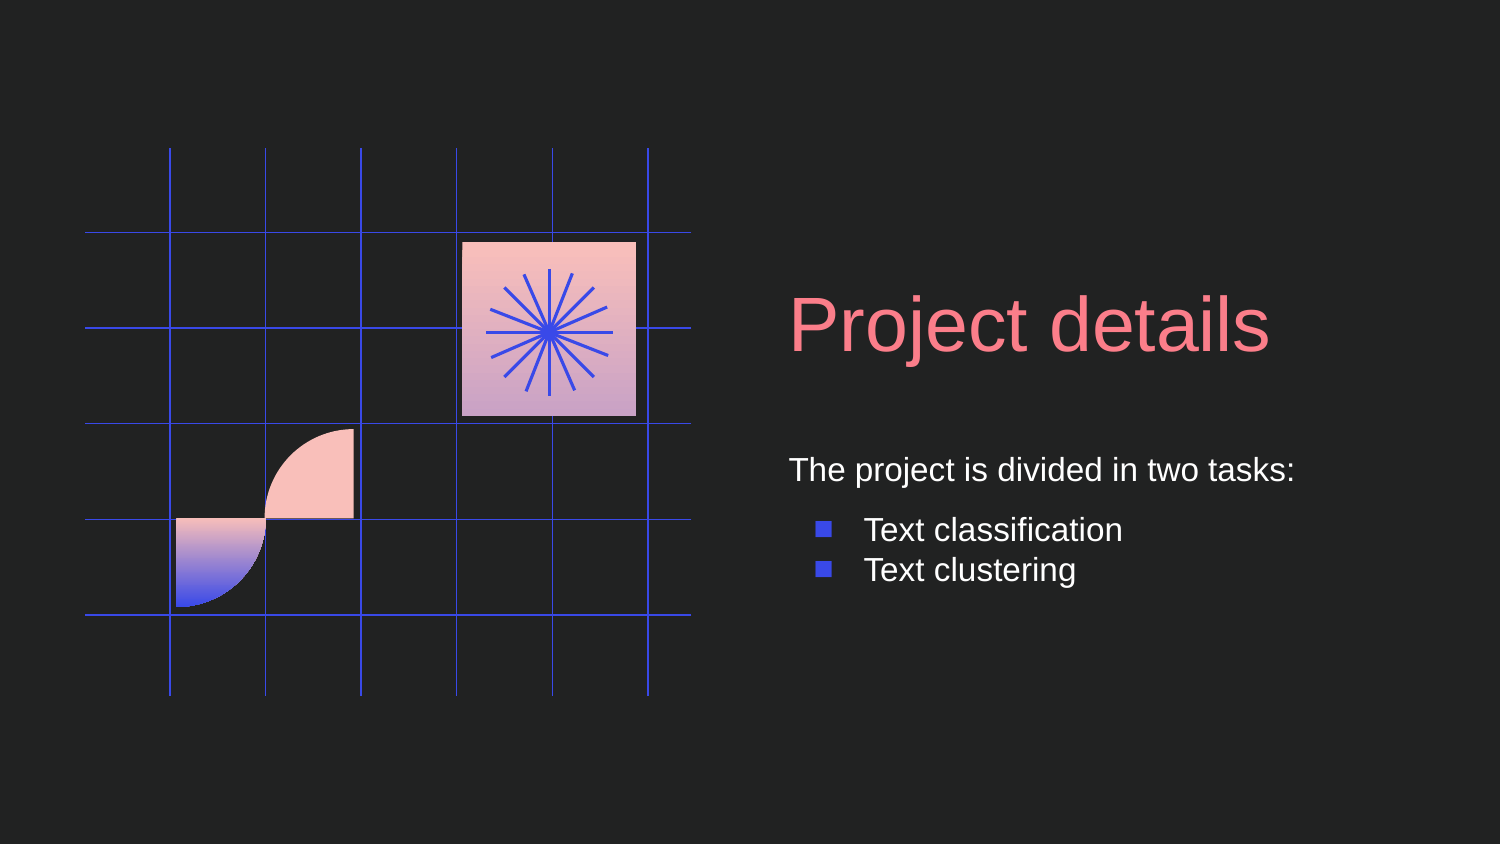

# Project details

The project is divided in two tasks:
Text classification
Text clustering